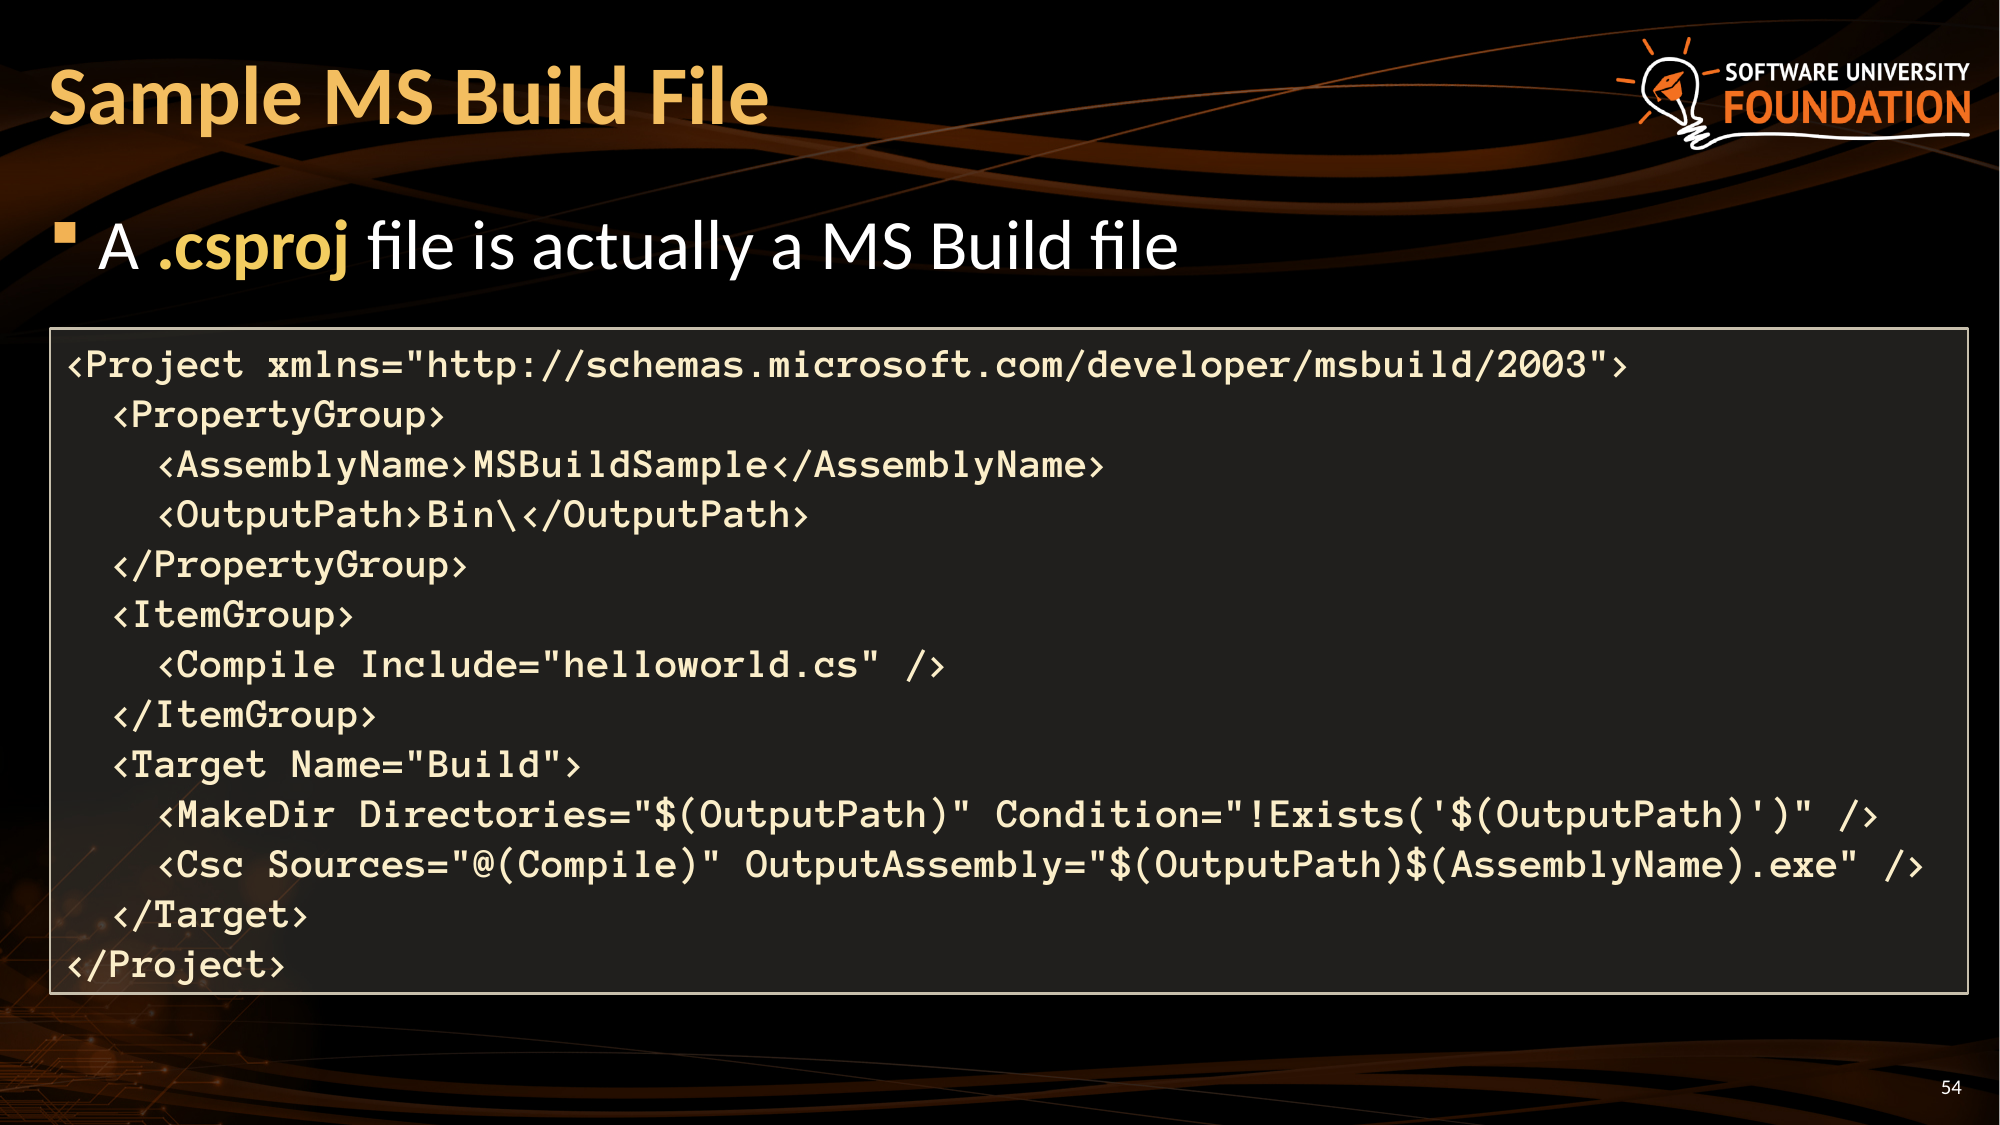

# Sample MS Build File
A .csproj file is actually a MS Build file
<Project xmlns="http://schemas.microsoft.com/developer/msbuild/2003">
  <PropertyGroup>
    <AssemblyName>MSBuildSample</AssemblyName>
    <OutputPath>Bin\</OutputPath>
  </PropertyGroup>
  <ItemGroup>
    <Compile Include="helloworld.cs" />
  </ItemGroup>
  <Target Name="Build">
    <MakeDir Directories="$(OutputPath)" Condition="!Exists('$(OutputPath)')" />
    <Csc Sources="@(Compile)" OutputAssembly="$(OutputPath)$(AssemblyName).exe" />
  </Target>
</Project>
54